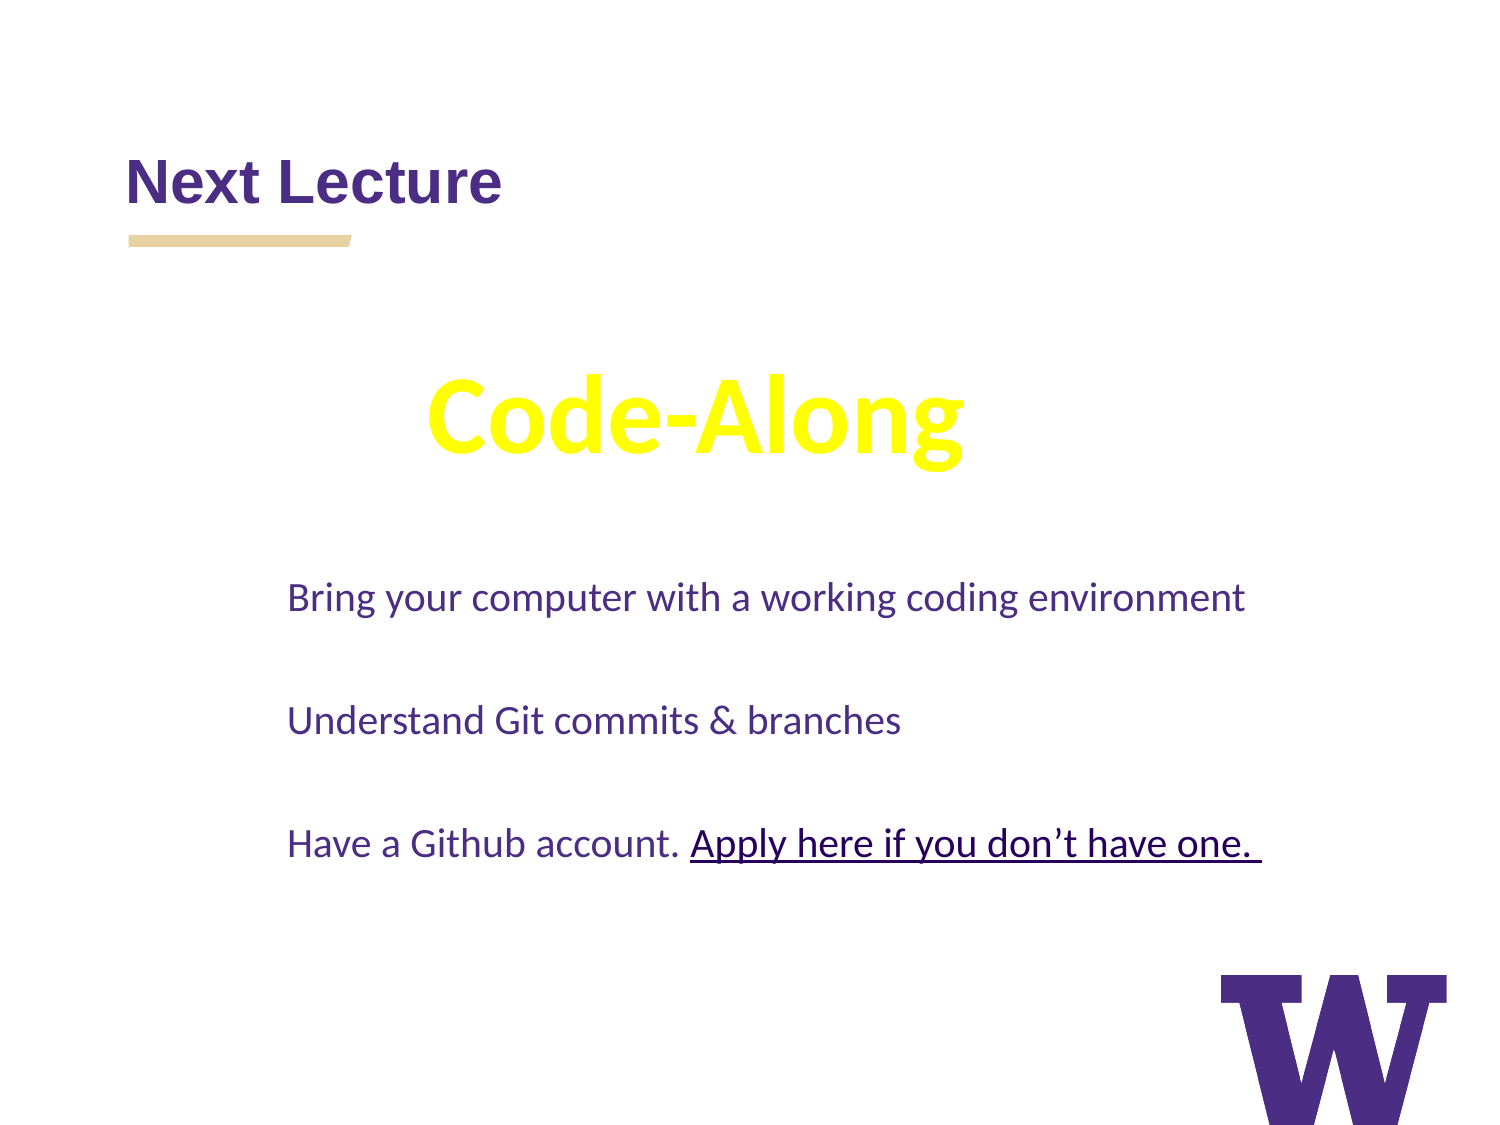

# Next Lecture
Code-Along
Bring your computer with a working coding environment
Understand Git commits & branches
Have a Github account. Apply here if you don’t have one.